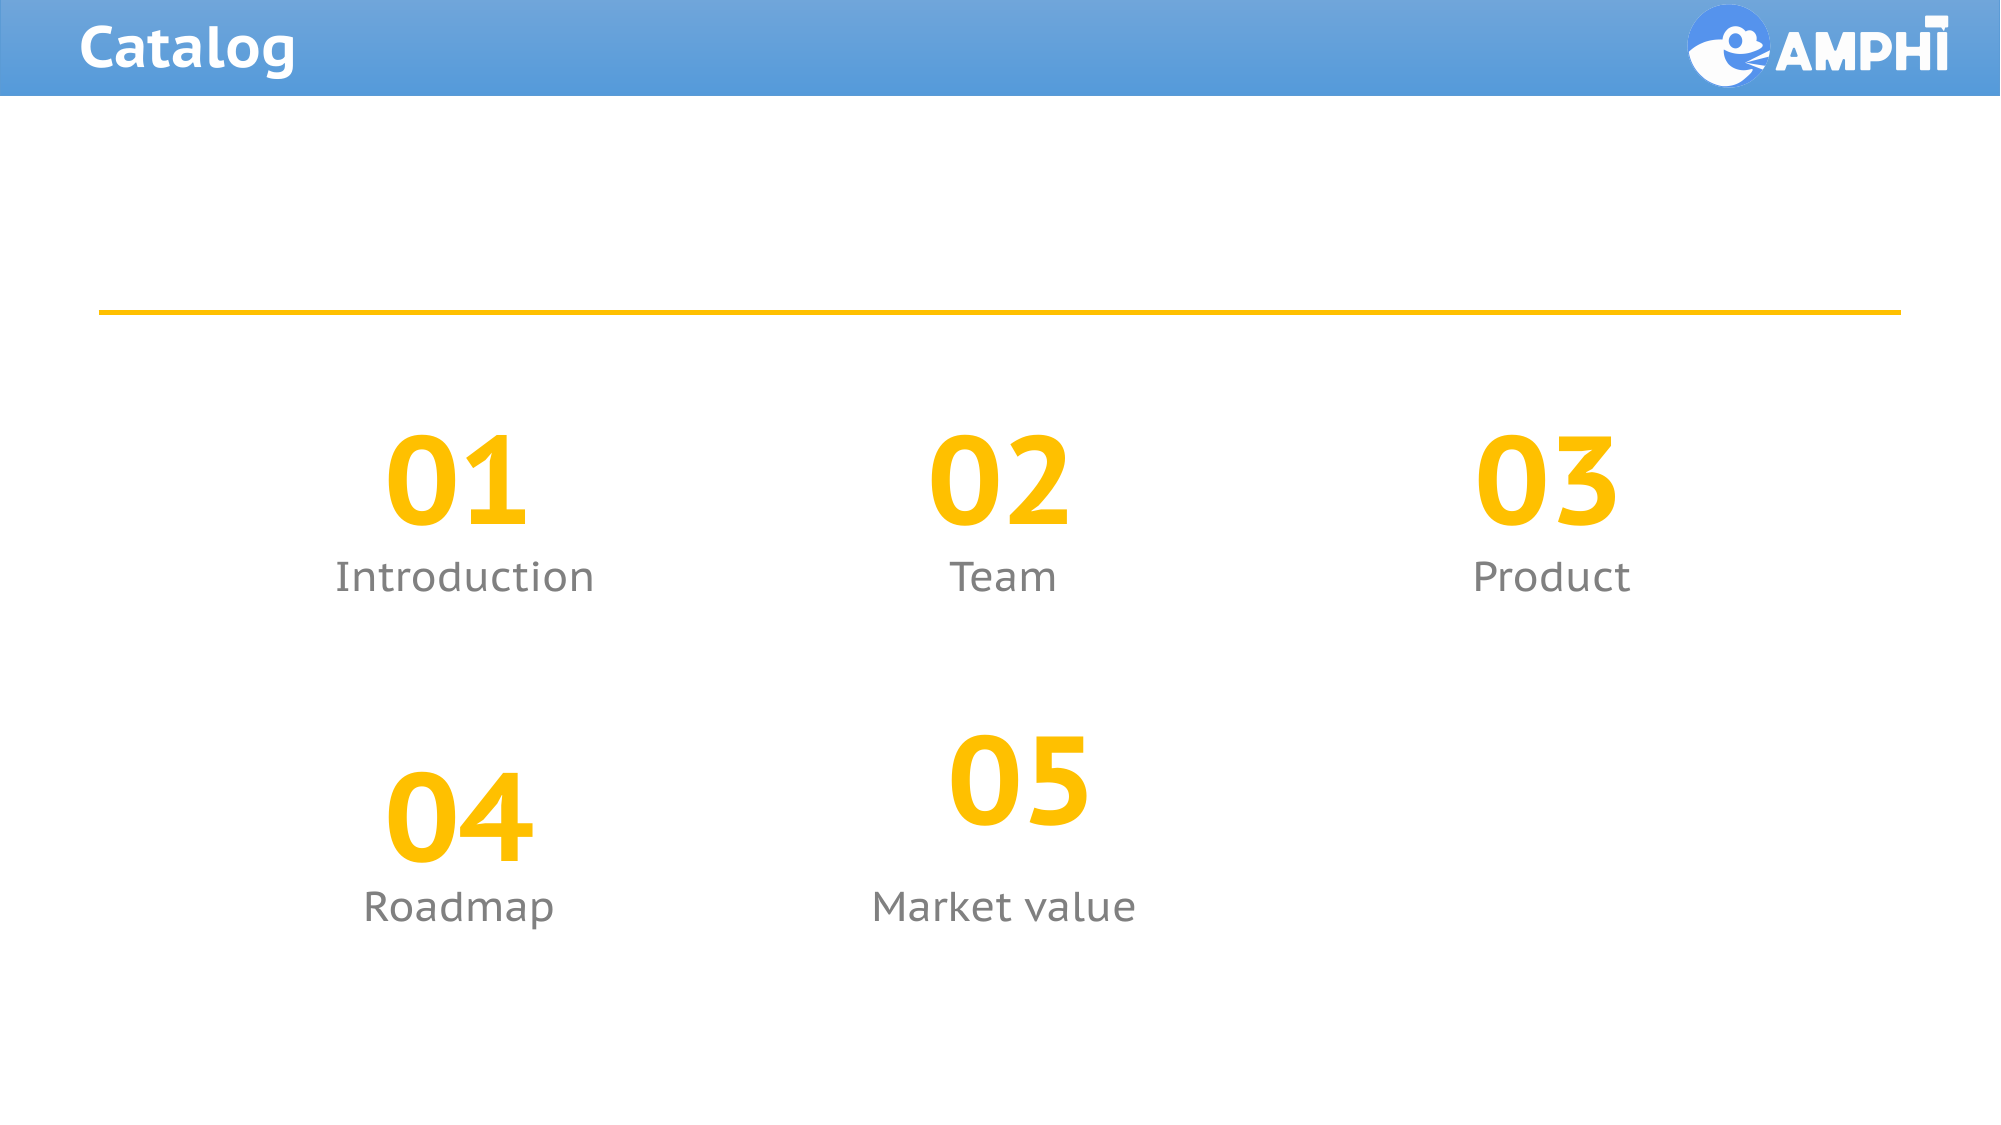

Catalog
01
02
03
Introduction
Team
Product
05
04
Roadmap
Market value